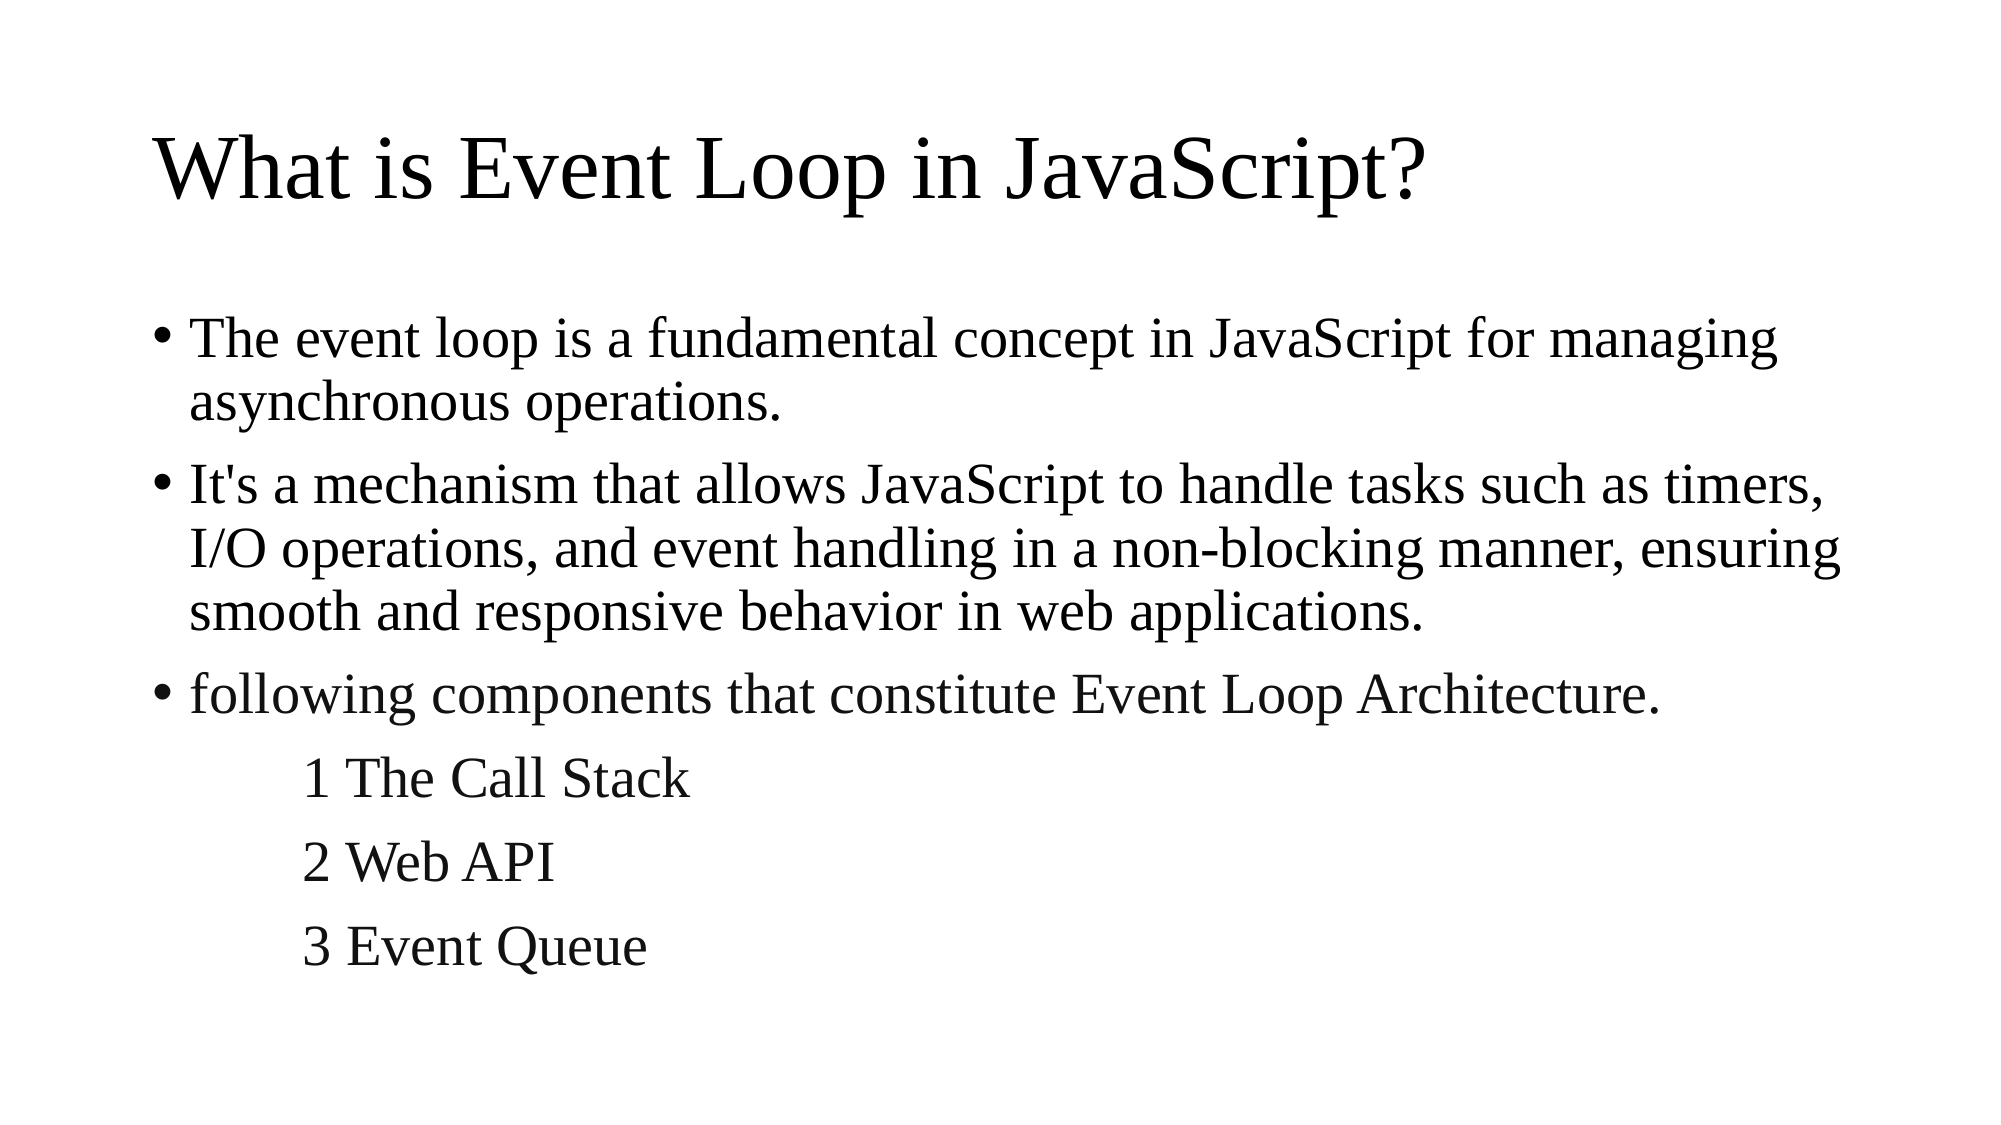

# What is Event Loop in JavaScript?
The event loop is a fundamental concept in JavaScript for managing asynchronous operations.
It's a mechanism that allows JavaScript to handle tasks such as timers, I/O operations, and event handling in a non-blocking manner, ensuring smooth and responsive behavior in web applications.
following components that constitute Event Loop Architecture.
	1 The Call Stack
	2 Web API
	3 Event Queue